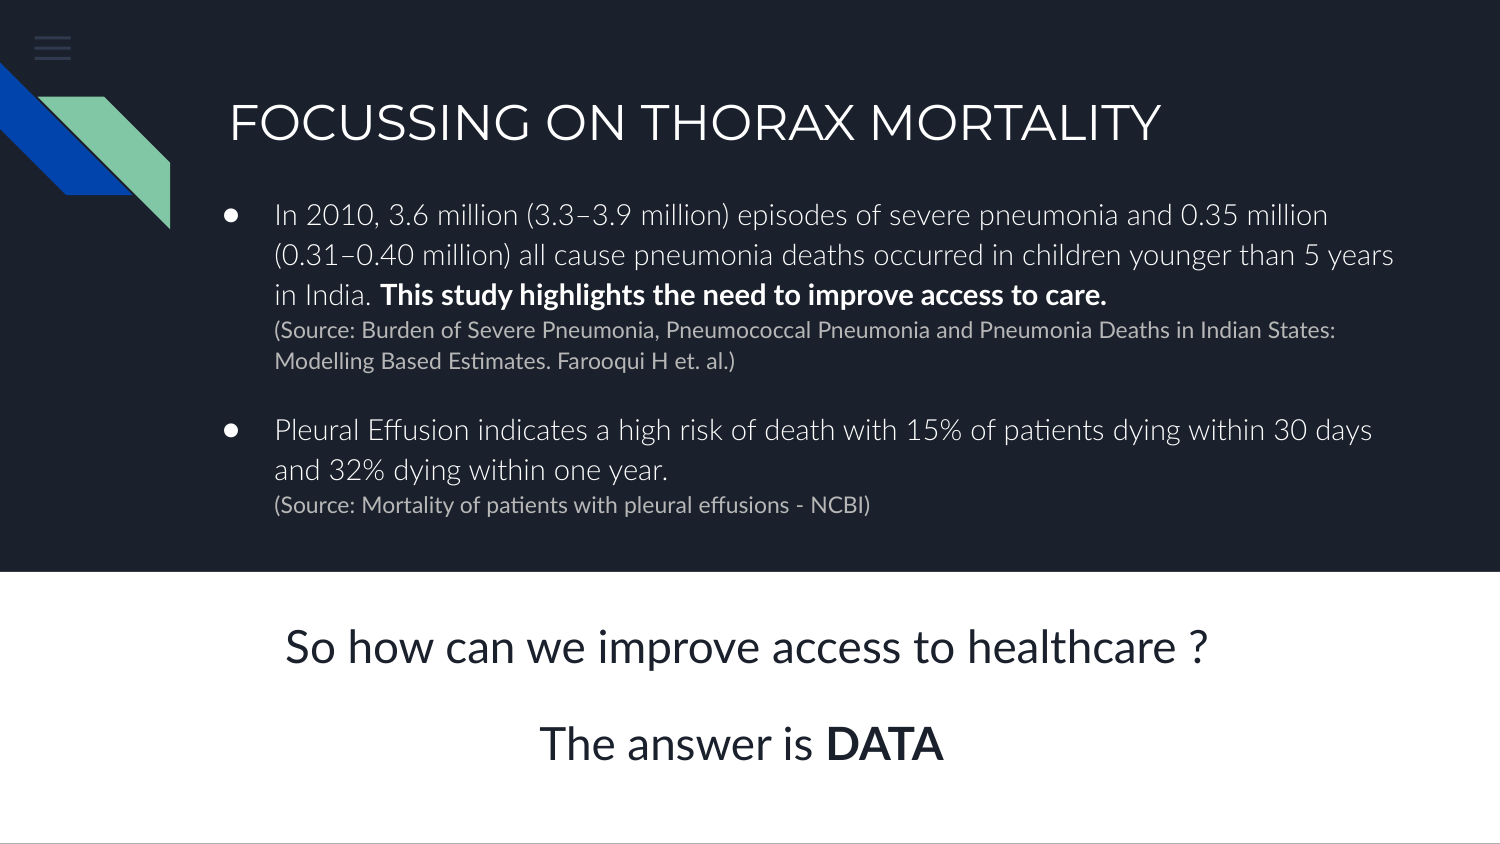

FOCUSSING ON THORAX MORTALITY
# In 2010, 3.6 million (3.3–3.9 million) episodes of severe pneumonia and 0.35 million (0.31–0.40 million) all cause pneumonia deaths occurred in children younger than 5 years in India. This study highlights the need to improve access to care.
(Source: Burden of Severe Pneumonia, Pneumococcal Pneumonia and Pneumonia Deaths in Indian States: Modelling Based Estimates. Farooqui H et. al.)

Pleural Effusion indicates a high risk of death with 15% of patients dying within 30 days and 32% dying within one year.
(Source: Mortality of patients with pleural effusions - NCBI)

So how can we improve access to healthcare ?
The answer is DATA